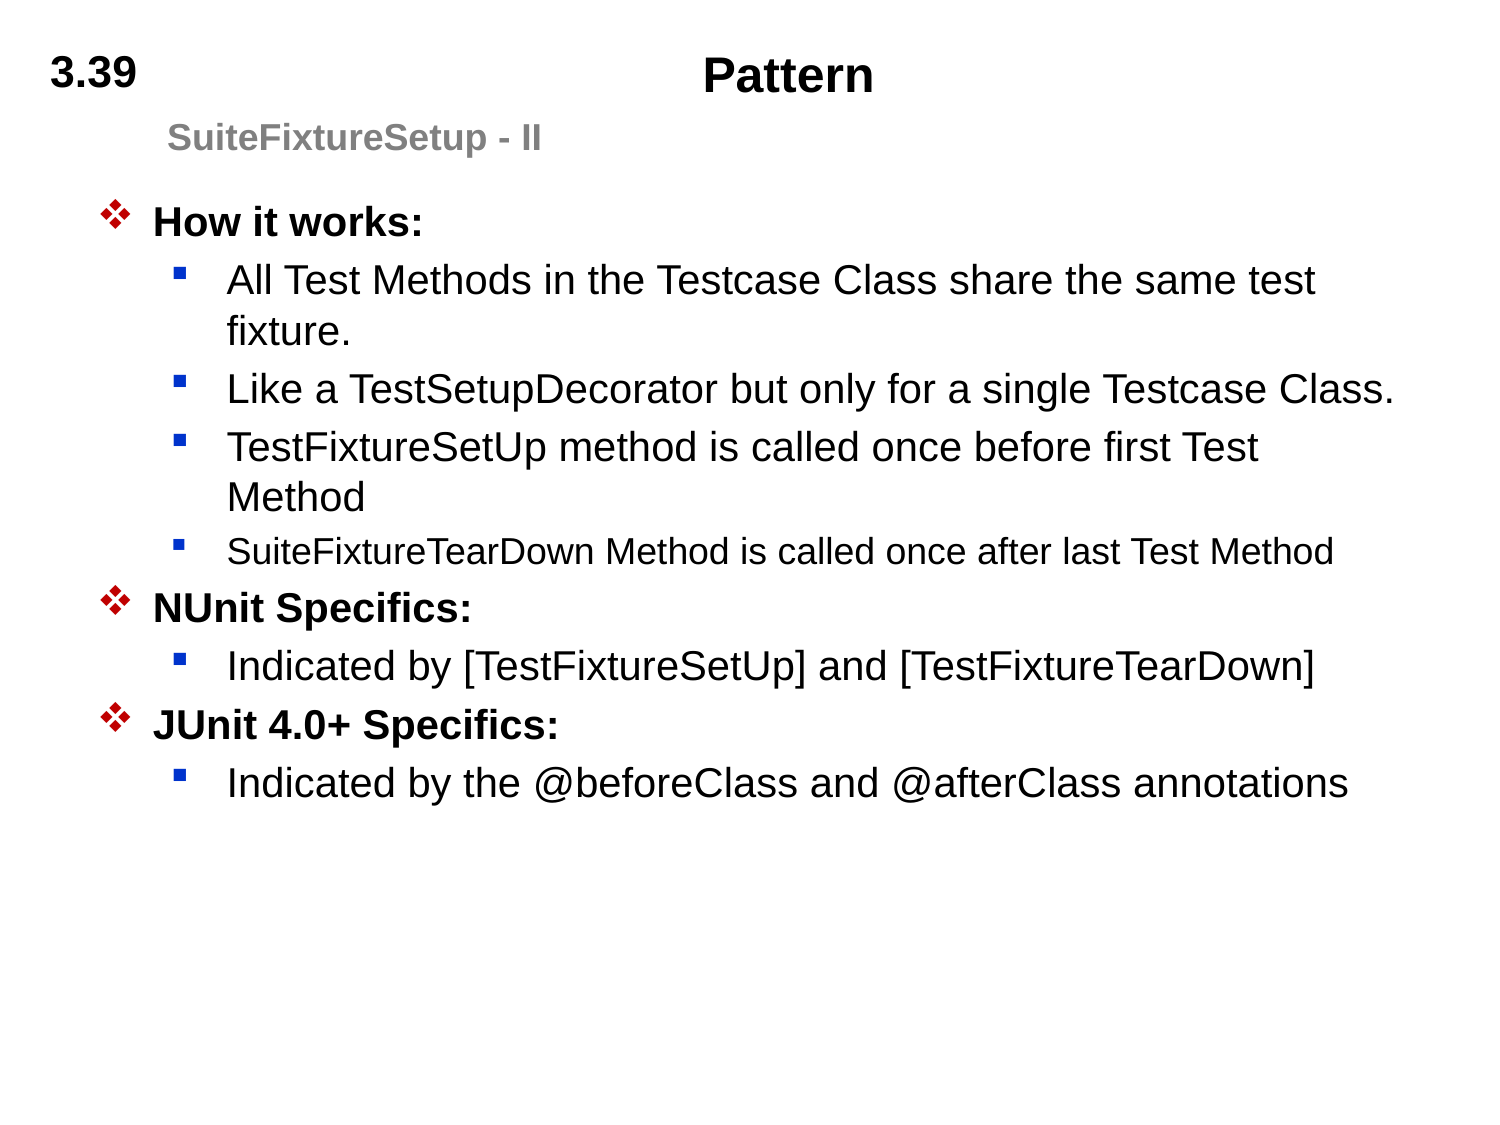

3.39
# Pattern
SuiteFixtureSetup - II
How it works:
All Test Methods in the Testcase Class share the same test fixture.
Like a TestSetupDecorator but only for a single Testcase Class.
TestFixtureSetUp method is called once before first Test Method
SuiteFixtureTearDown Method is called once after last Test Method
NUnit Specifics:
Indicated by [TestFixtureSetUp] and [TestFixtureTearDown]
JUnit 4.0+ Specifics:
Indicated by the @beforeClass and @afterClass annotations